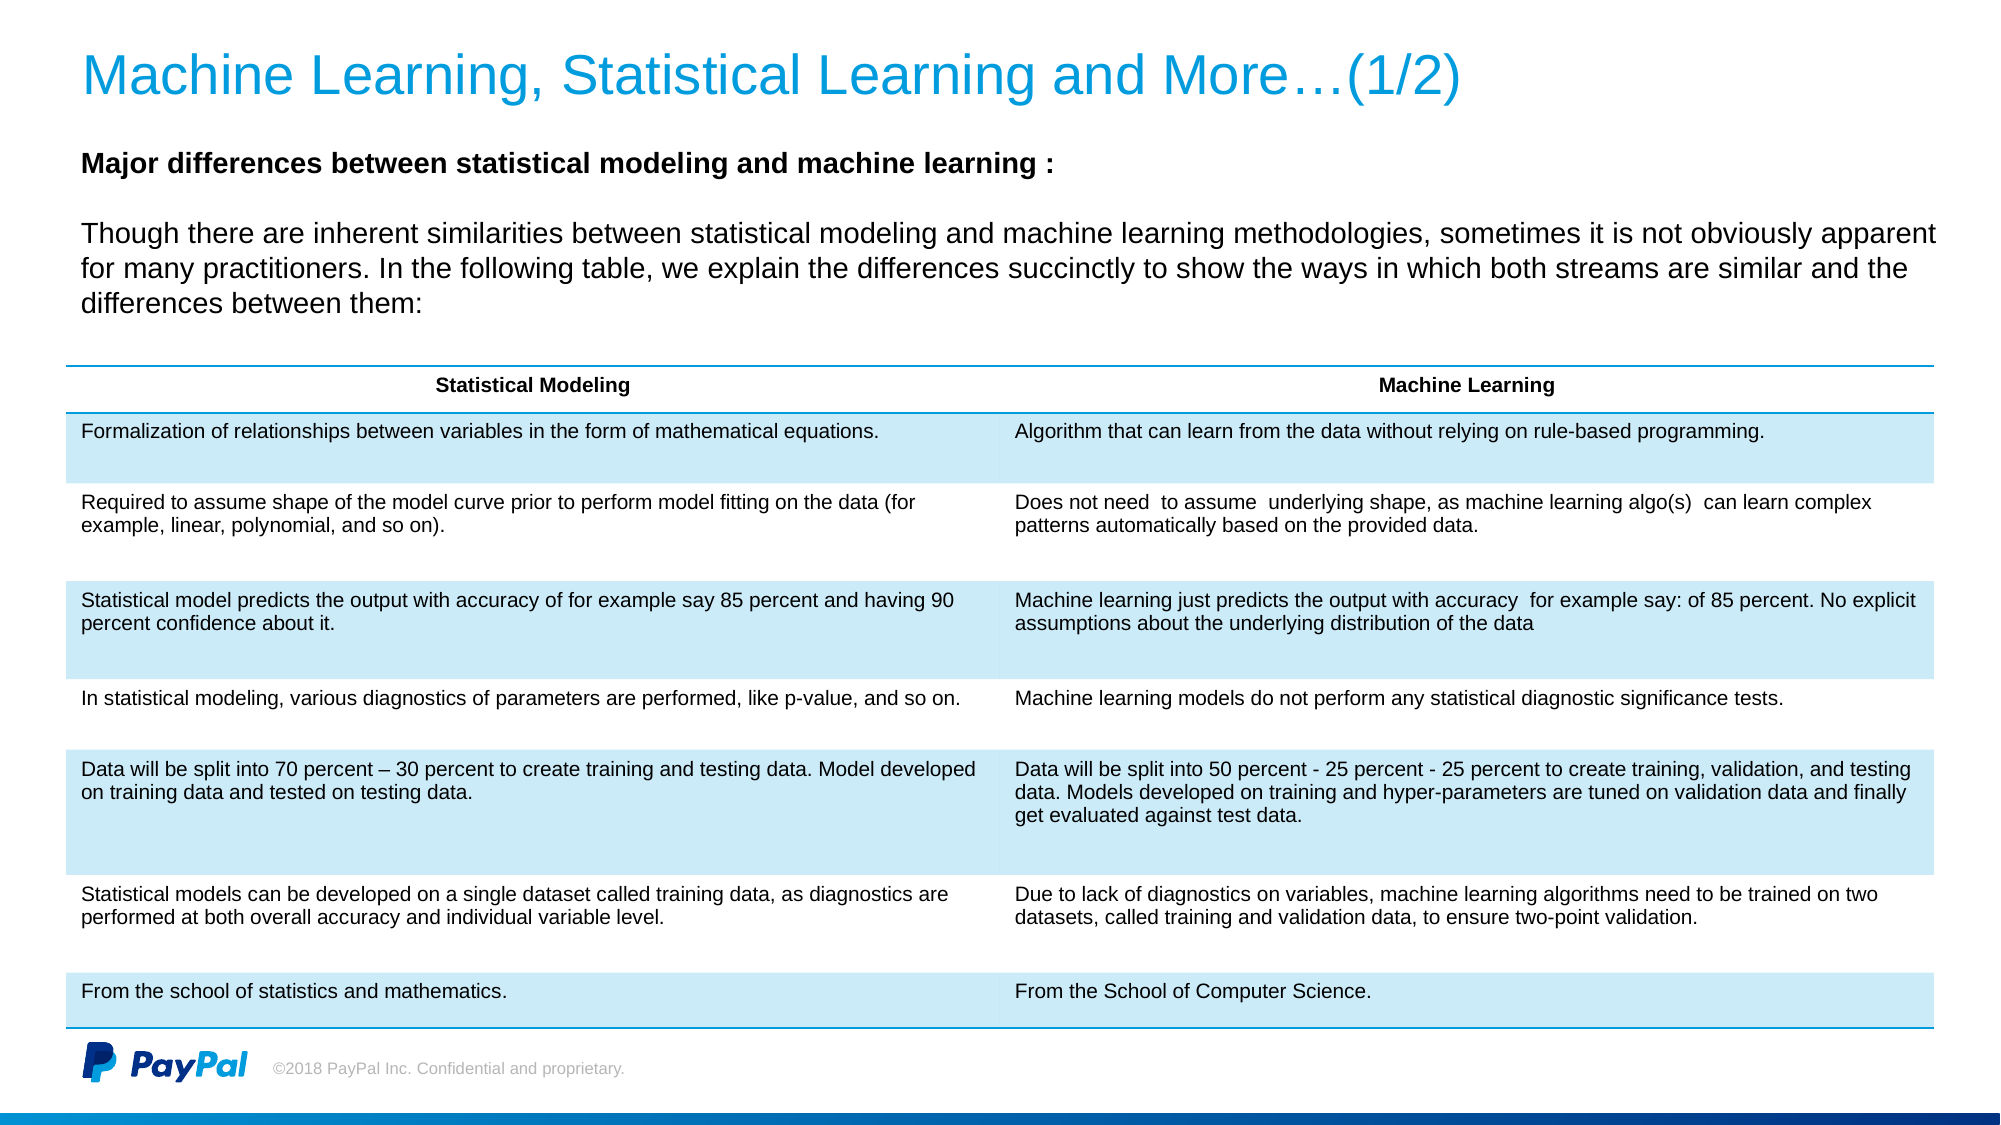

# Machine Learning, Statistical Learning and More…(1/2)
Major differences between statistical modeling and machine learning :

Though there are inherent similarities between statistical modeling and machine learning methodologies, sometimes it is not obviously apparent for many practitioners. In the following table, we explain the differences succinctly to show the ways in which both streams are similar and the differences between them:
| Statistical Modeling | Machine Learning |
| --- | --- |
| Formalization of relationships between variables in the form of mathematical equations. | Algorithm that can learn from the data without relying on rule-based programming. |
| Required to assume shape of the model curve prior to perform model fitting on the data (for example, linear, polynomial, and so on). | Does not need to assume underlying shape, as machine learning algo(s) can learn complex patterns automatically based on the provided data. |
| Statistical model predicts the output with accuracy of for example say 85 percent and having 90 percent confidence about it. | Machine learning just predicts the output with accuracy for example say: of 85 percent. No explicit assumptions about the underlying distribution of the data |
| In statistical modeling, various diagnostics of parameters are performed, like p-value, and so on. | Machine learning models do not perform any statistical diagnostic significance tests. |
| Data will be split into 70 percent – 30 percent to create training and testing data. Model developed on training data and tested on testing data. | Data will be split into 50 percent - 25 percent - 25 percent to create training, validation, and testing data. Models developed on training and hyper-parameters are tuned on validation data and finally get evaluated against test data. |
| Statistical models can be developed on a single dataset called training data, as diagnostics are performed at both overall accuracy and individual variable level. | Due to lack of diagnostics on variables, machine learning algorithms need to be trained on two datasets, called training and validation data, to ensure two-point validation. |
| From the school of statistics and mathematics. | From the School of Computer Science. |
©2018 PayPal Inc. Confidential and proprietary.